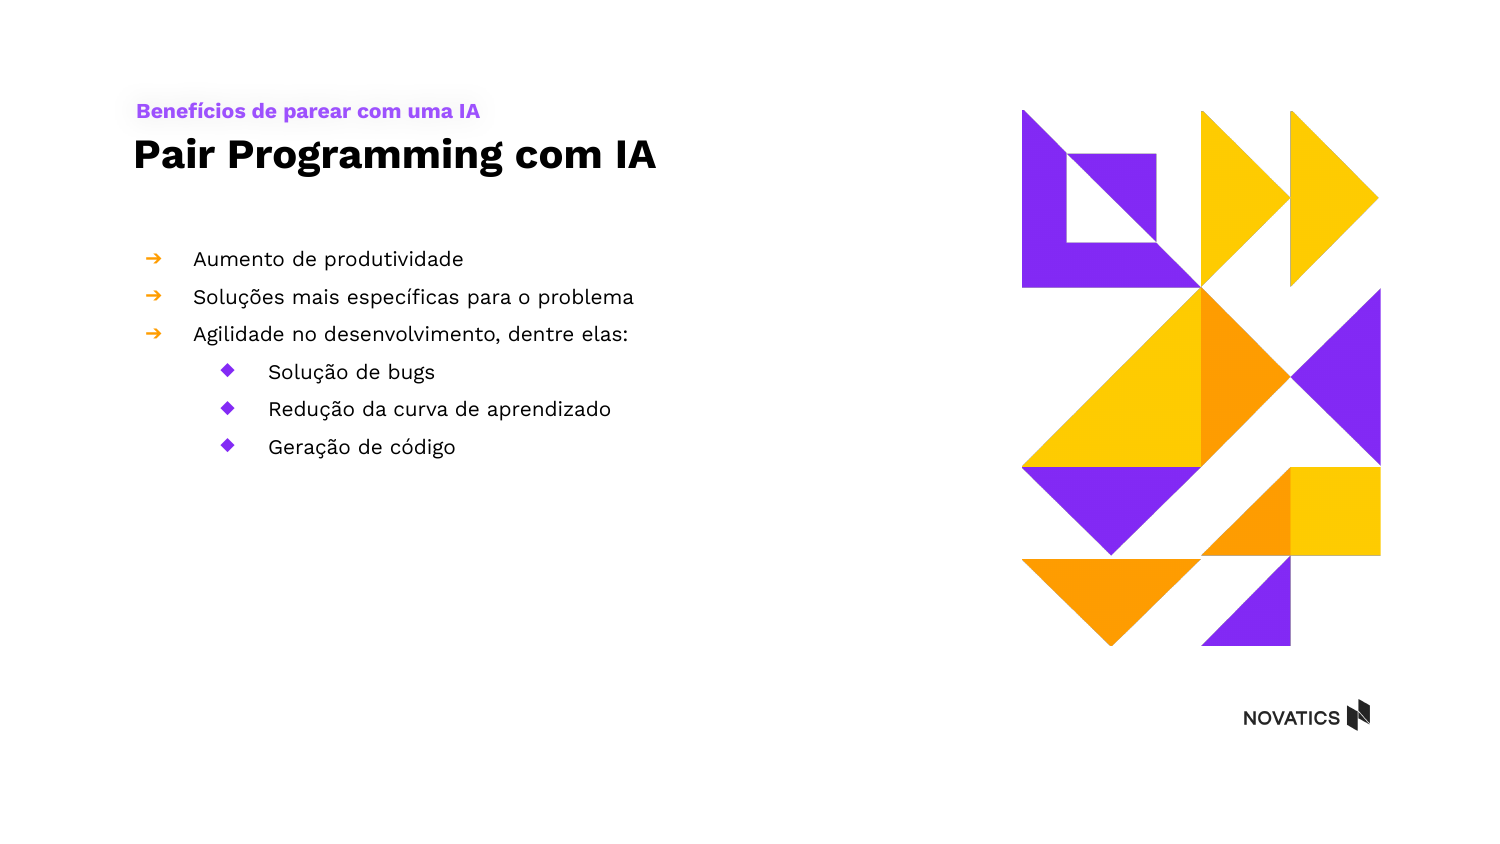

Benefícios de parear com uma IA
# Pair Programming com IA
Aumento de produtividade
Soluções mais específicas para o problema
Agilidade no desenvolvimento, dentre elas:
Solução de bugs
Redução da curva de aprendizado
Geração de código